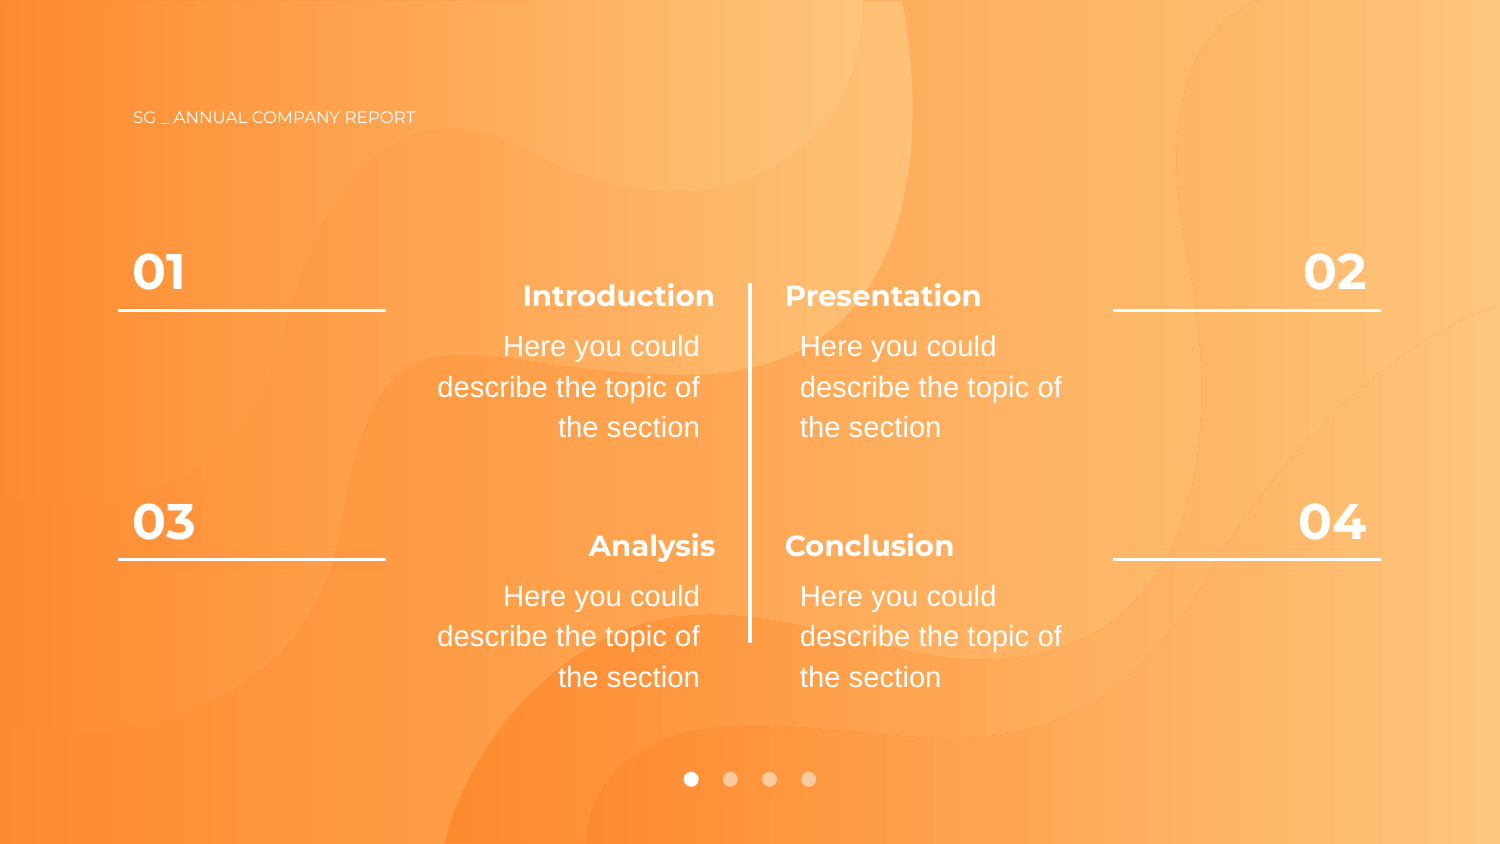

SG _ ANNUAL COMPANY REPORT
01
02
Presentation
# Introduction
Here you could describe the topic of the section
Here you could describe the topic of the section
03
04
Conclusion
Analysis
Here you could describe the topic of the section
Here you could describe the topic of the section